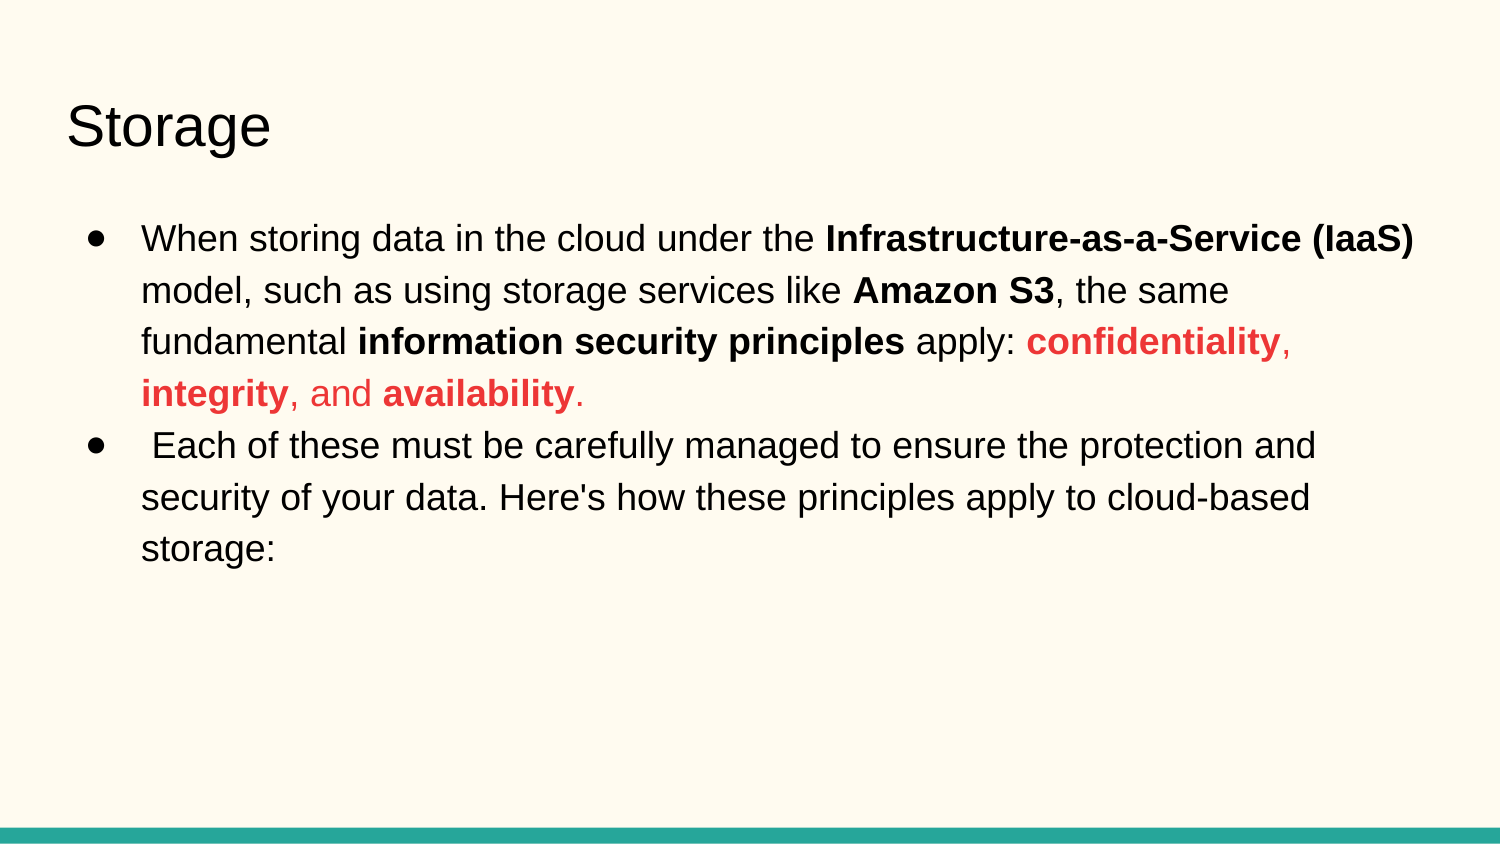

# Storage
When storing data in the cloud under the Infrastructure-as-a-Service (IaaS) model, such as using storage services like Amazon S3, the same fundamental information security principles apply: confidentiality, integrity, and availability.
 Each of these must be carefully managed to ensure the protection and security of your data. Here's how these principles apply to cloud-based storage: